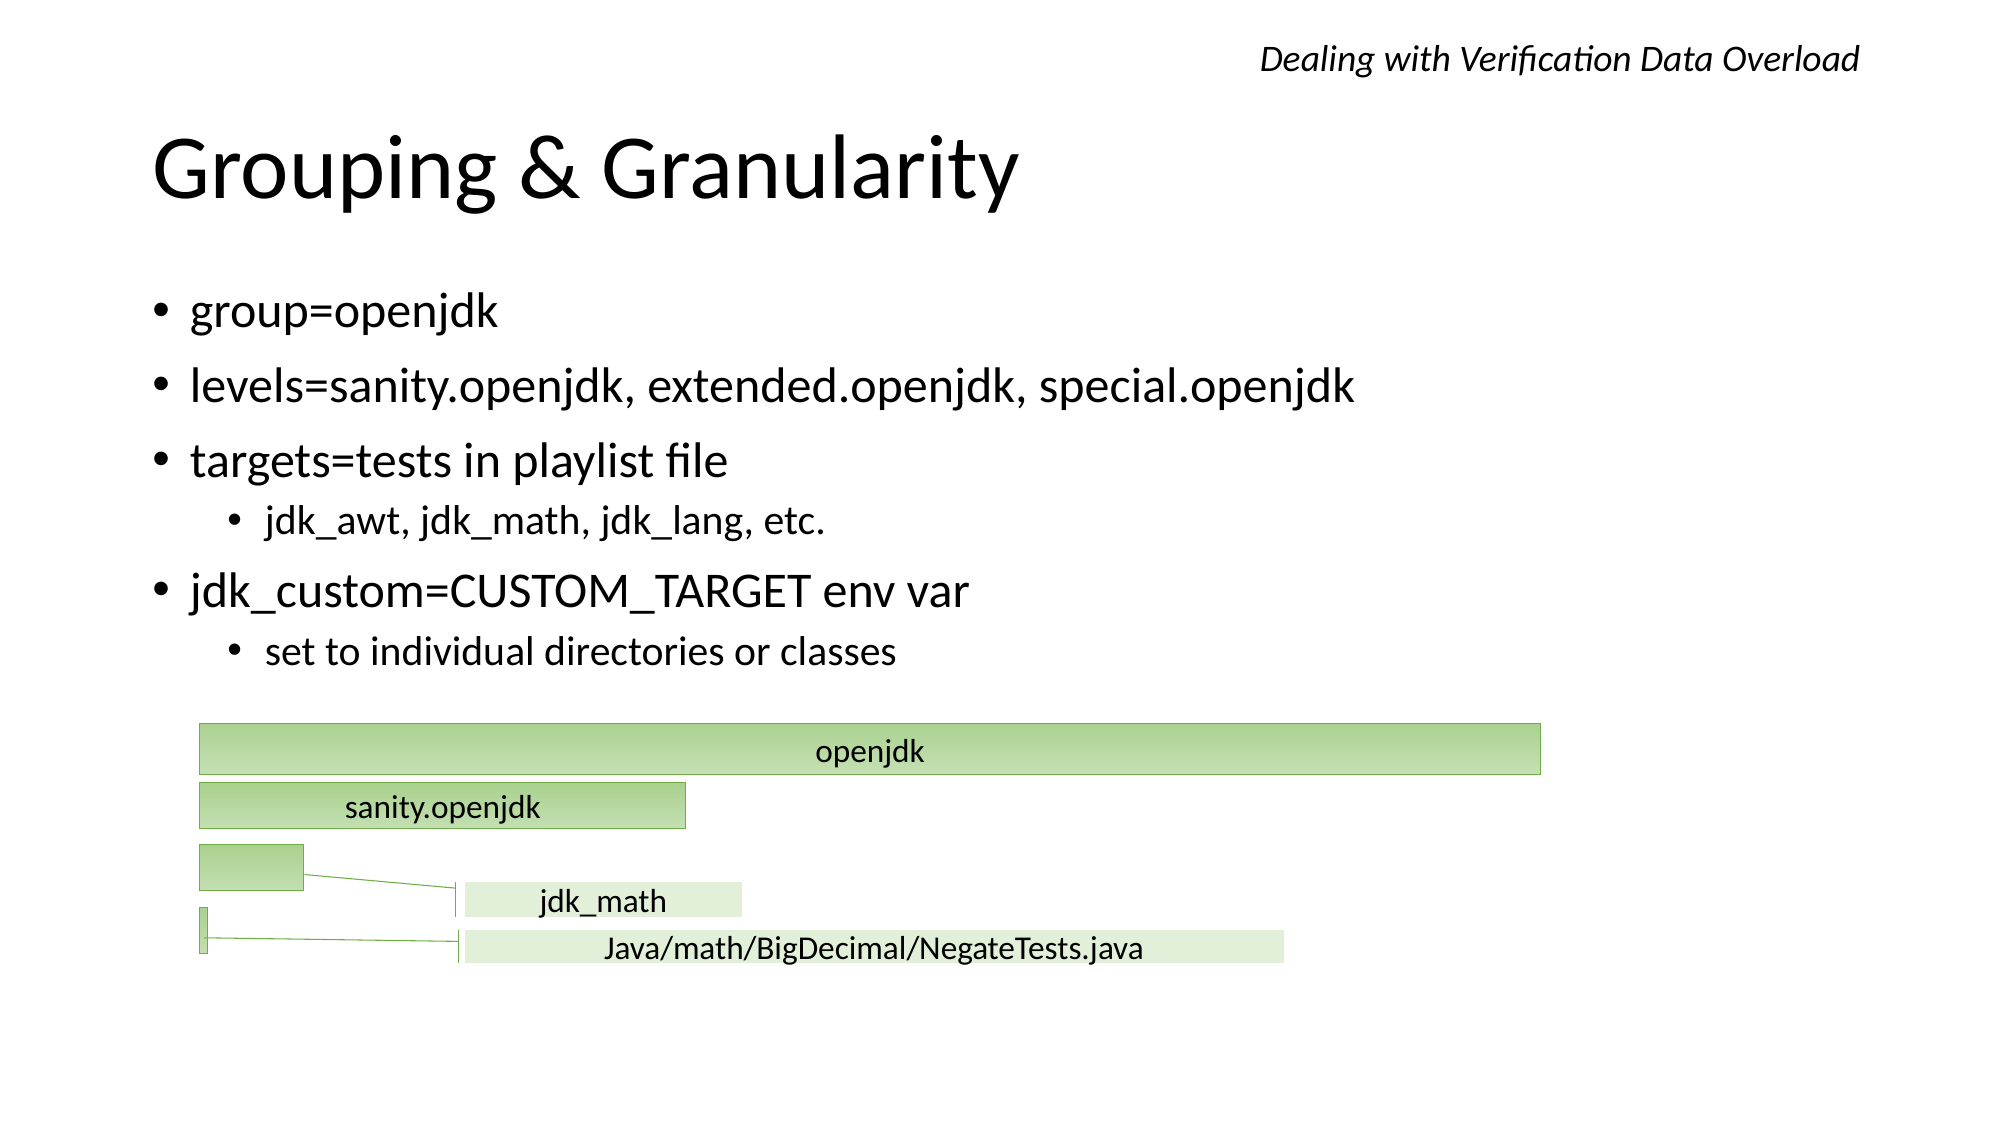

Dealing with Verification Data Overload
# Grouping & Granularity
group=openjdk
levels=sanity.openjdk, extended.openjdk, special.openjdk
targets=tests in playlist file
jdk_awt, jdk_math, jdk_lang, etc.
jdk_custom=CUSTOM_TARGET env var
set to individual directories or classes

openjdk
sanity.openjdk

jdk_math

Java/math/BigDecimal/NegateTests.java
14